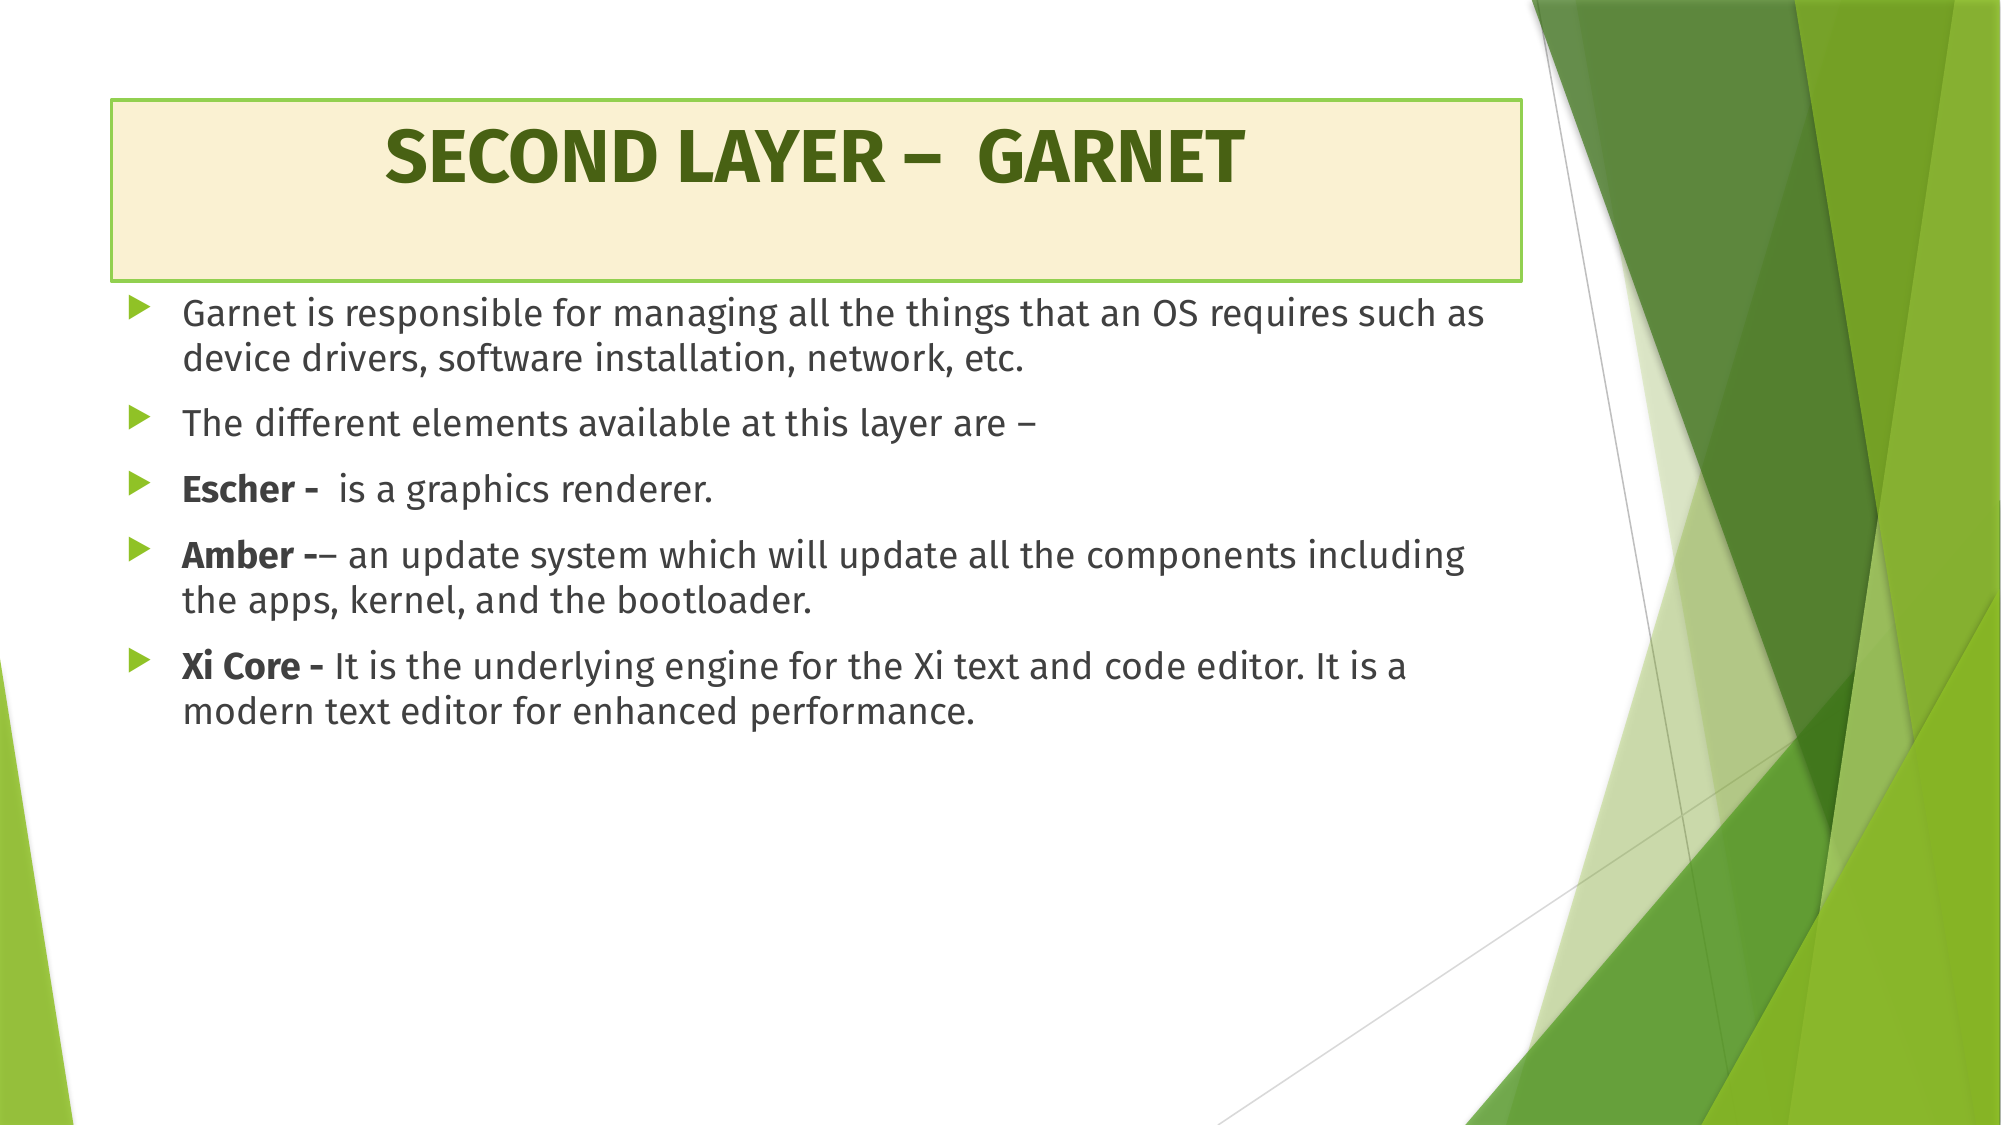

# SECOND LAYER –  GARNET
Garnet is responsible for managing all the things that an OS requires such as device drivers, software installation, network, etc.
The different elements available at this layer are –
Escher -  is a graphics renderer.
Amber -– an update system which will update all the components including the apps, kernel, and the bootloader.
Xi Core - It is the underlying engine for the Xi text and code editor. It is a modern text editor for enhanced performance.